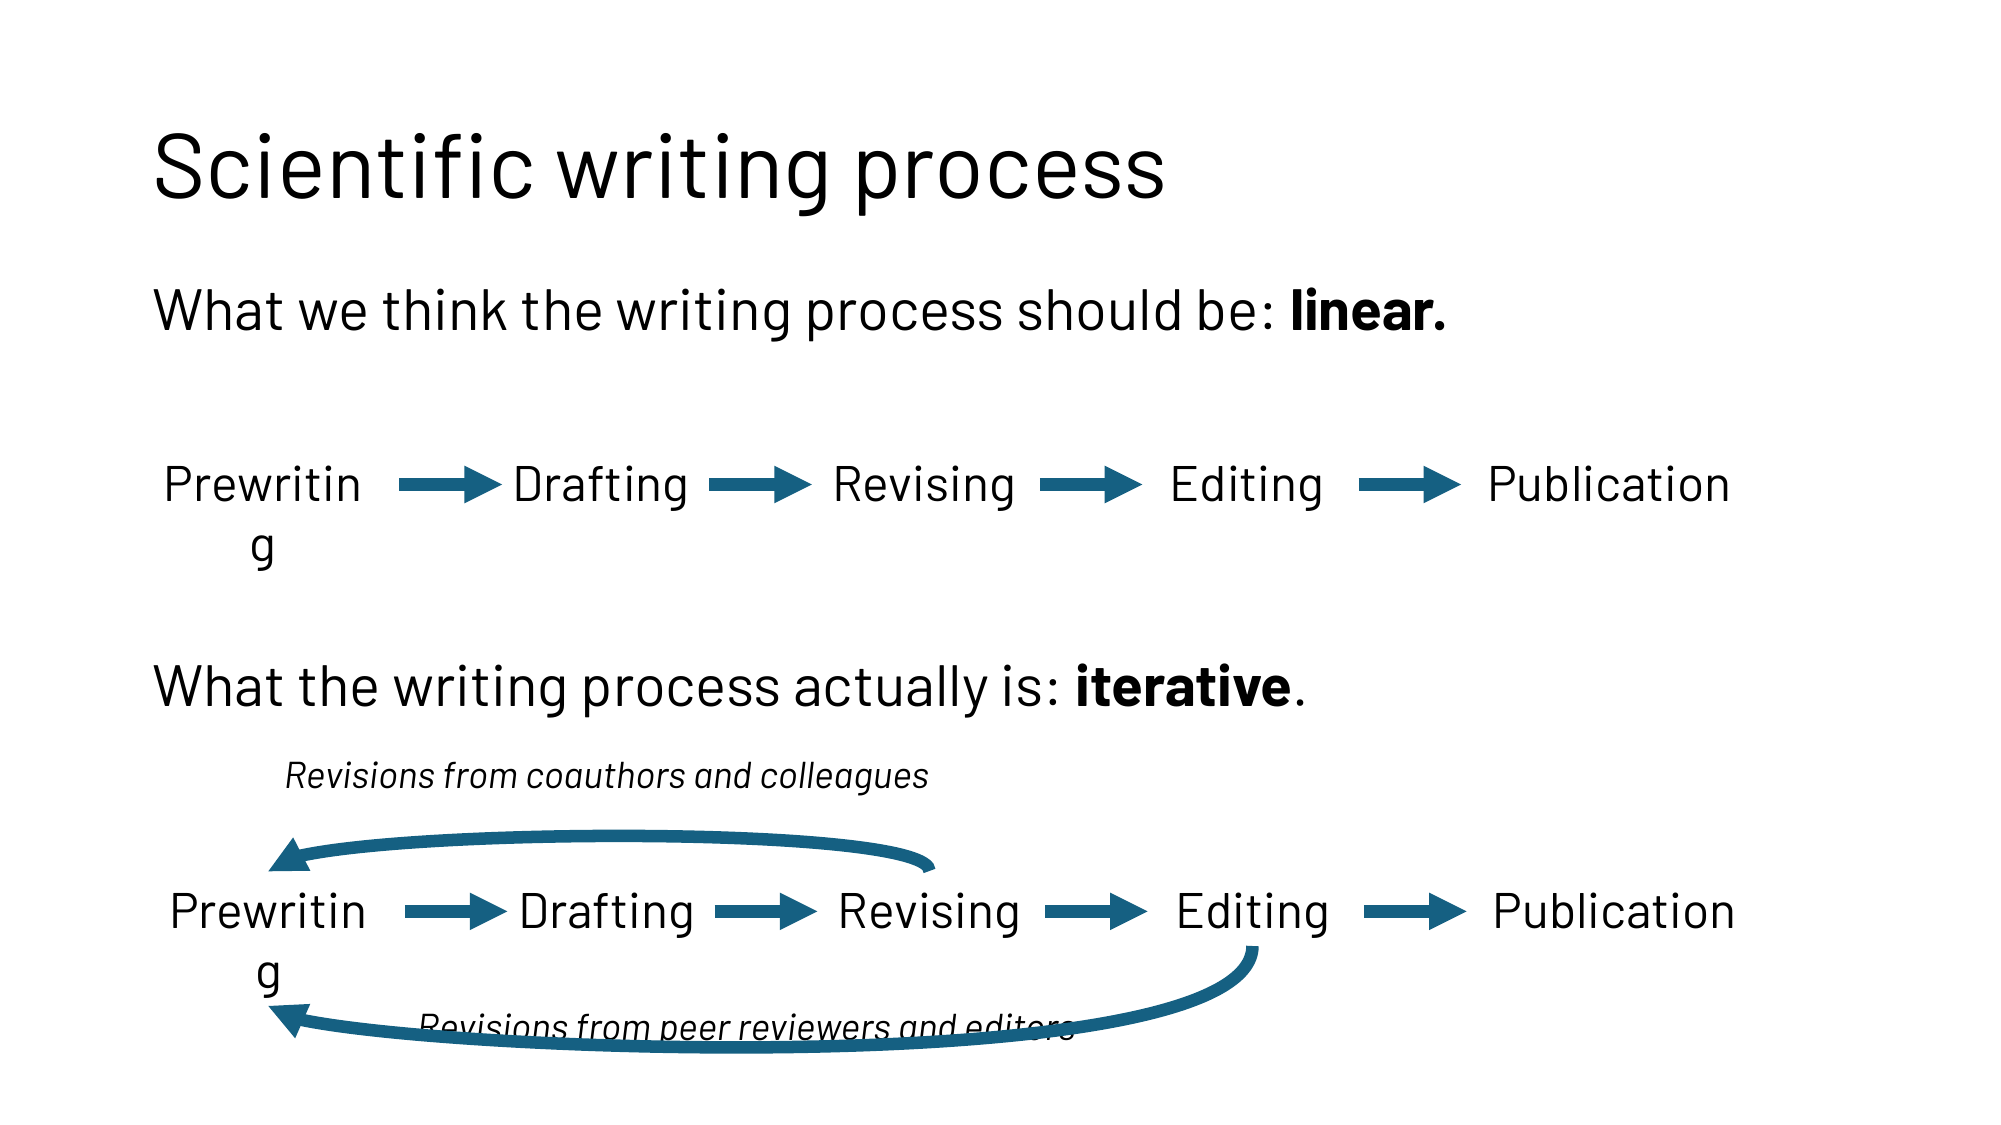

# Scientific writing process
What we think the writing process should be: linear.
Revising
Editing
Publication
Drafting
Prewriting
What the writing process actually is: iterative.
Revisions from coauthors and colleagues
Revising
Editing
Publication
Drafting
Prewriting
Revisions from peer reviewers and editors